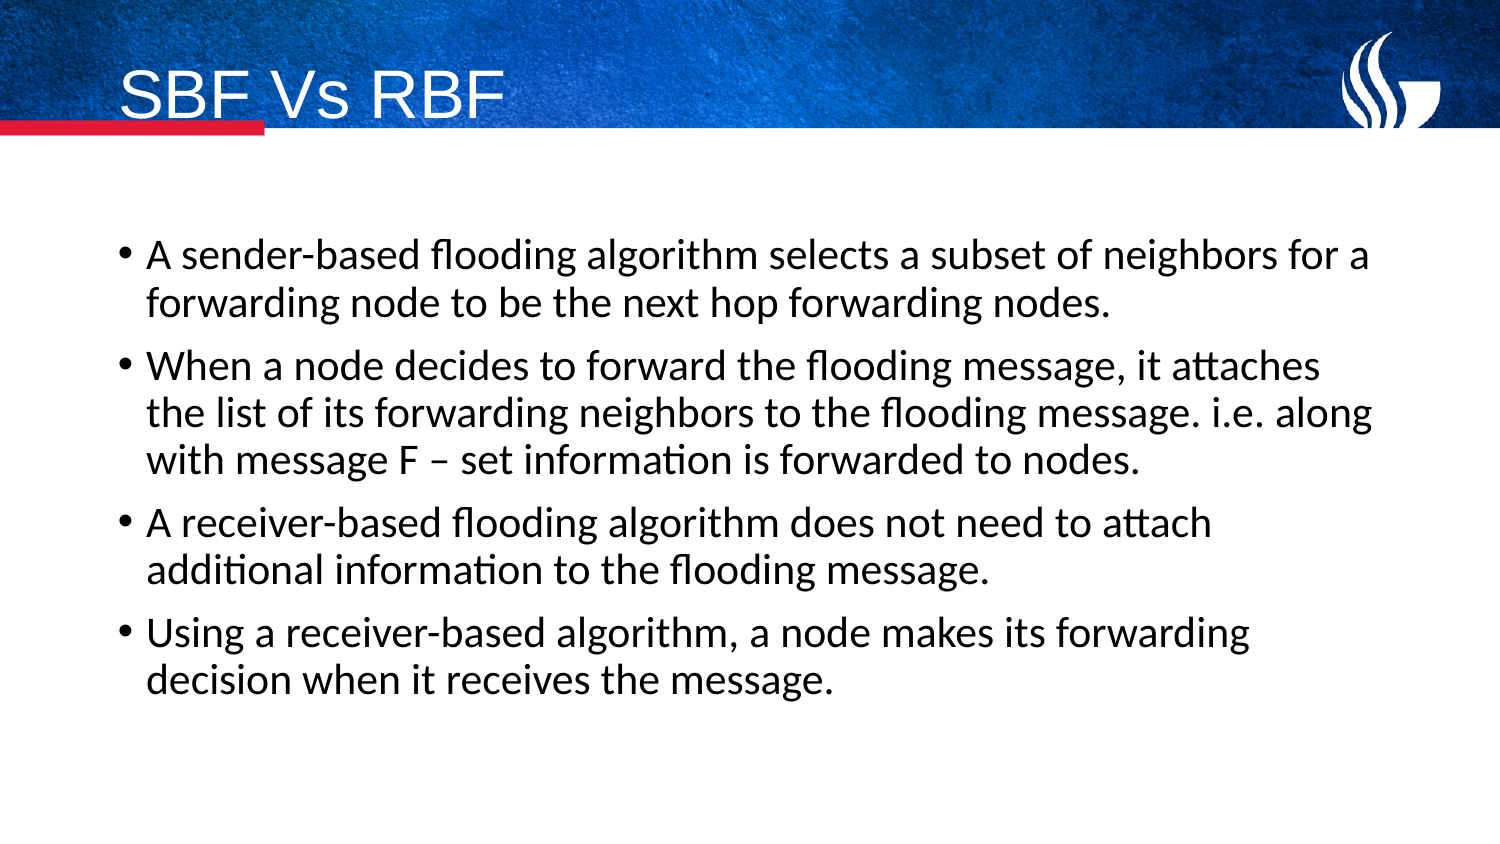

# SBF Vs RBF
A sender-based flooding algorithm selects a subset of neighbors for a forwarding node to be the next hop forwarding nodes.
When a node decides to forward the flooding message, it attaches the list of its forwarding neighbors to the flooding message. i.e. along with message F – set information is forwarded to nodes.
A receiver-based flooding algorithm does not need to attach additional information to the flooding message.
Using a receiver-based algorithm, a node makes its forwarding decision when it receives the message.